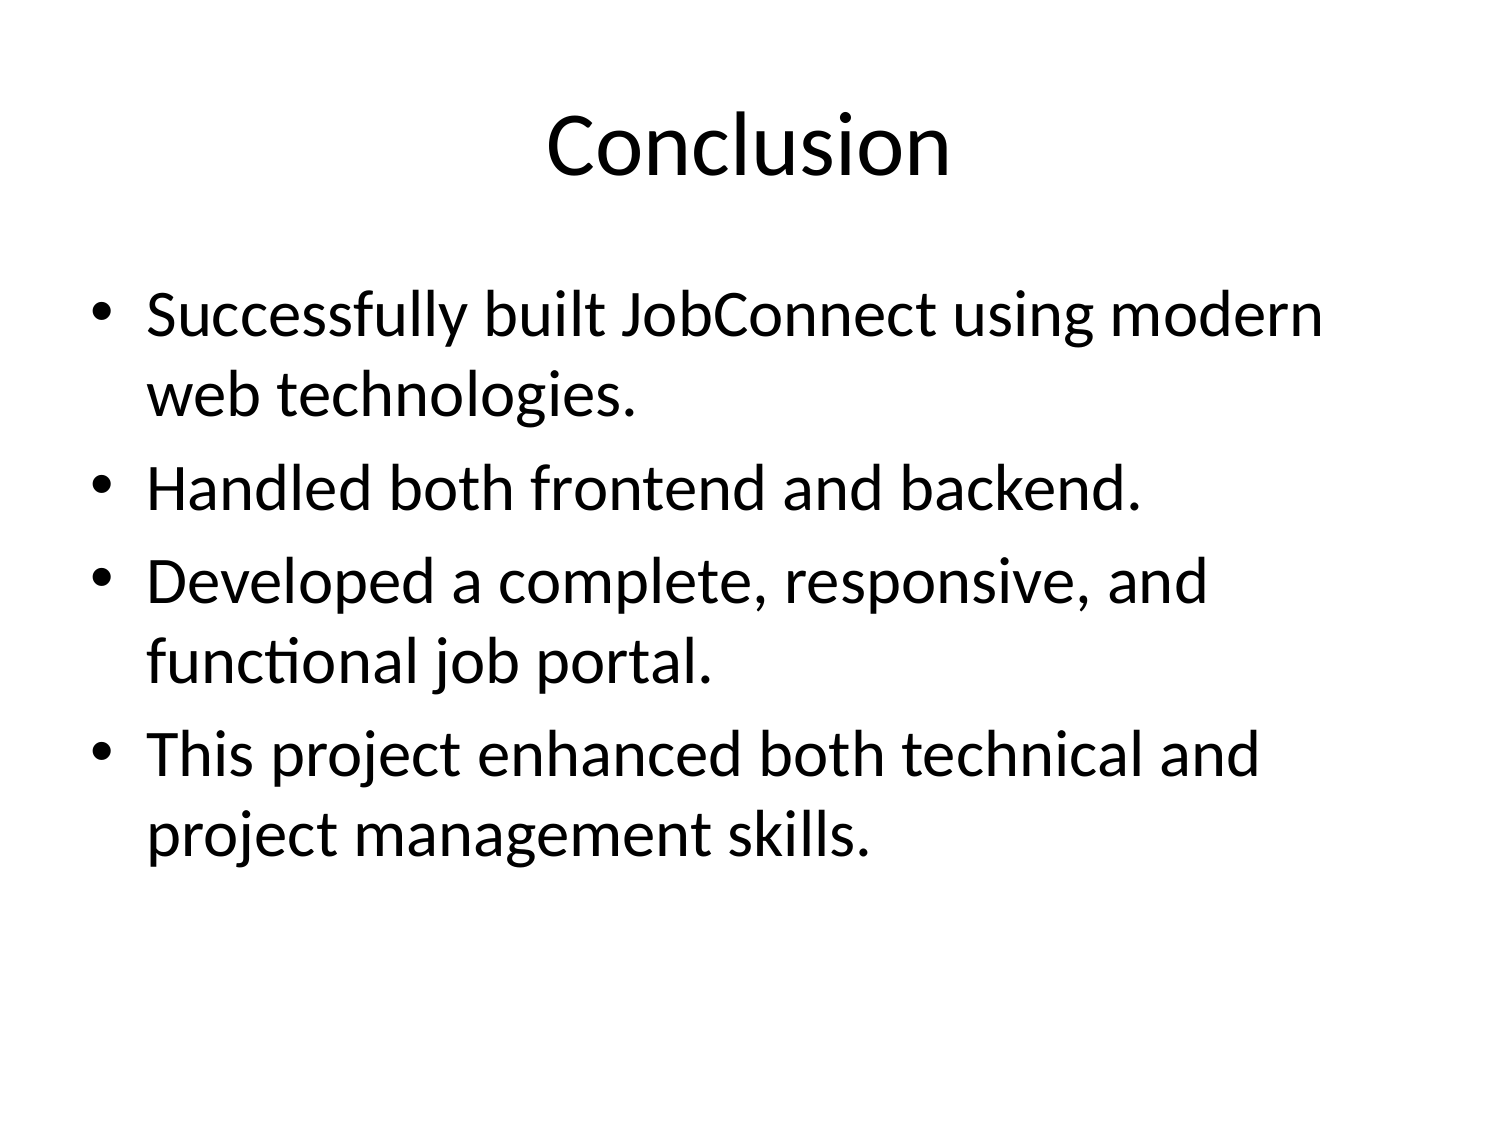

# Conclusion
Successfully built JobConnect using modern web technologies.
Handled both frontend and backend.
Developed a complete, responsive, and functional job portal.
This project enhanced both technical and project management skills.